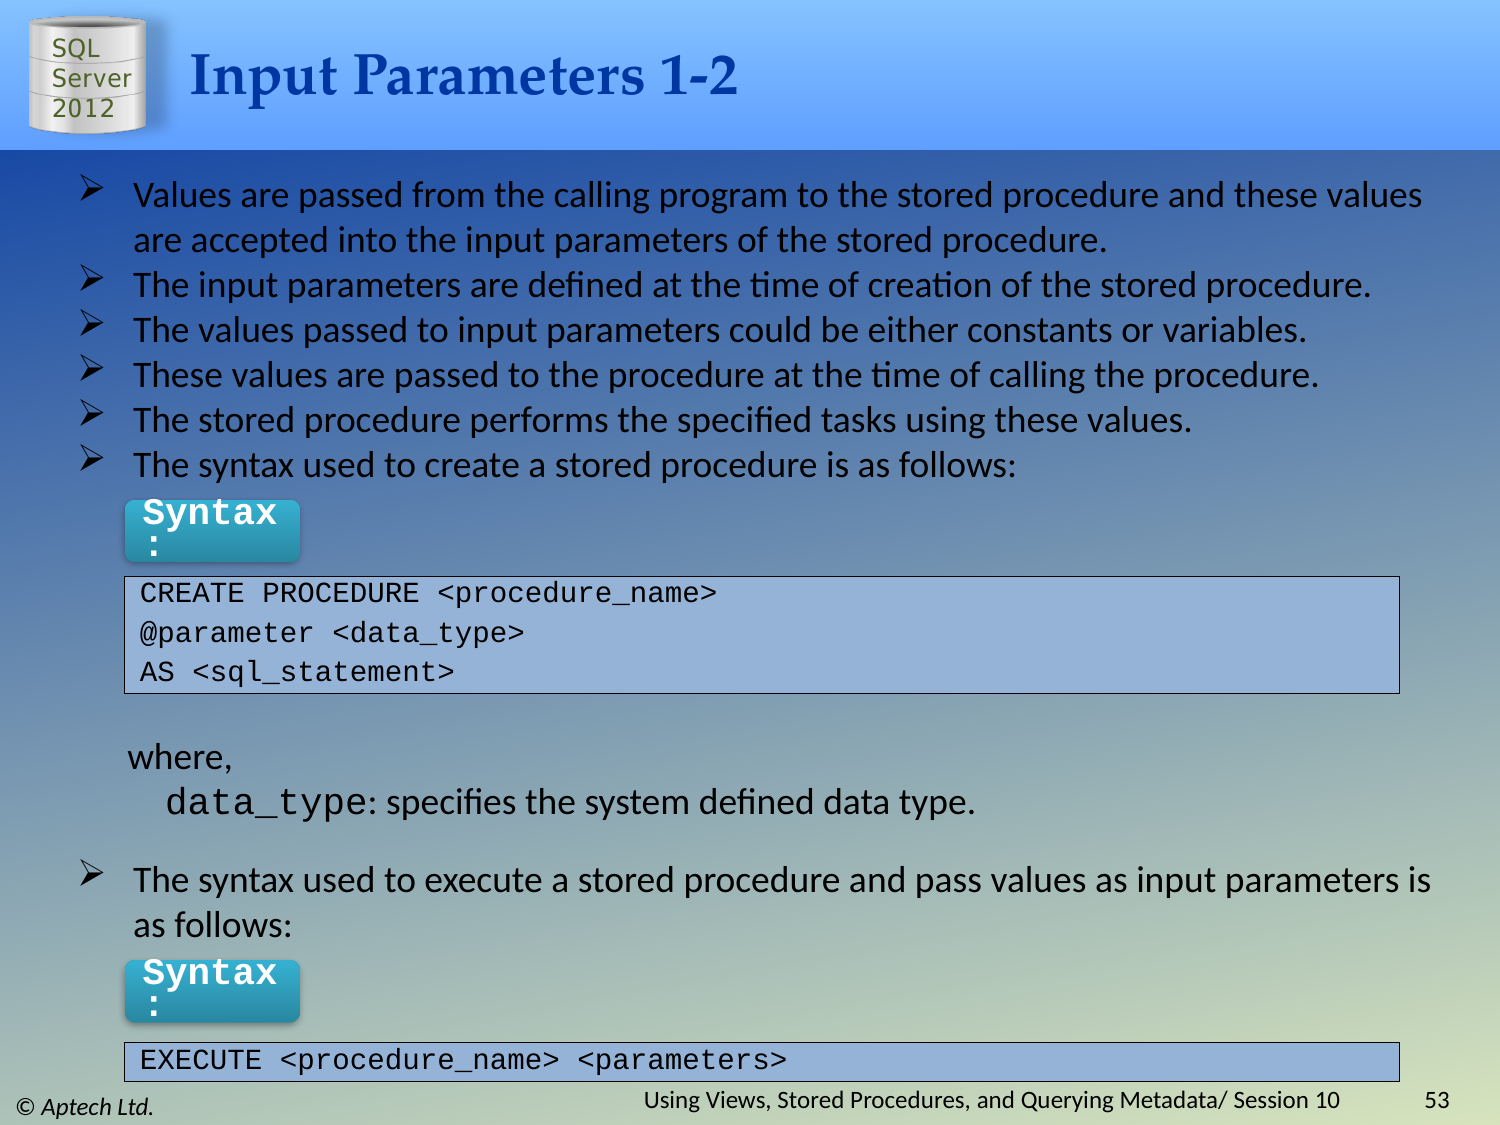

# Input Parameters 1-2
Values are passed from the calling program to the stored procedure and these values are accepted into the input parameters of the stored procedure.
The input parameters are defined at the time of creation of the stored procedure.
The values passed to input parameters could be either constants or variables.
These values are passed to the procedure at the time of calling the procedure.
The stored procedure performs the specified tasks using these values.
The syntax used to create a stored procedure is as follows:
Syntax:
CREATE PROCEDURE <procedure_name>
@parameter <data_type>
AS <sql_statement>
where,
data_type: specifies the system defined data type.
The syntax used to execute a stored procedure and pass values as input parameters is as follows:
Syntax:
EXECUTE <procedure_name> <parameters>
Using Views, Stored Procedures, and Querying Metadata/ Session 10
53